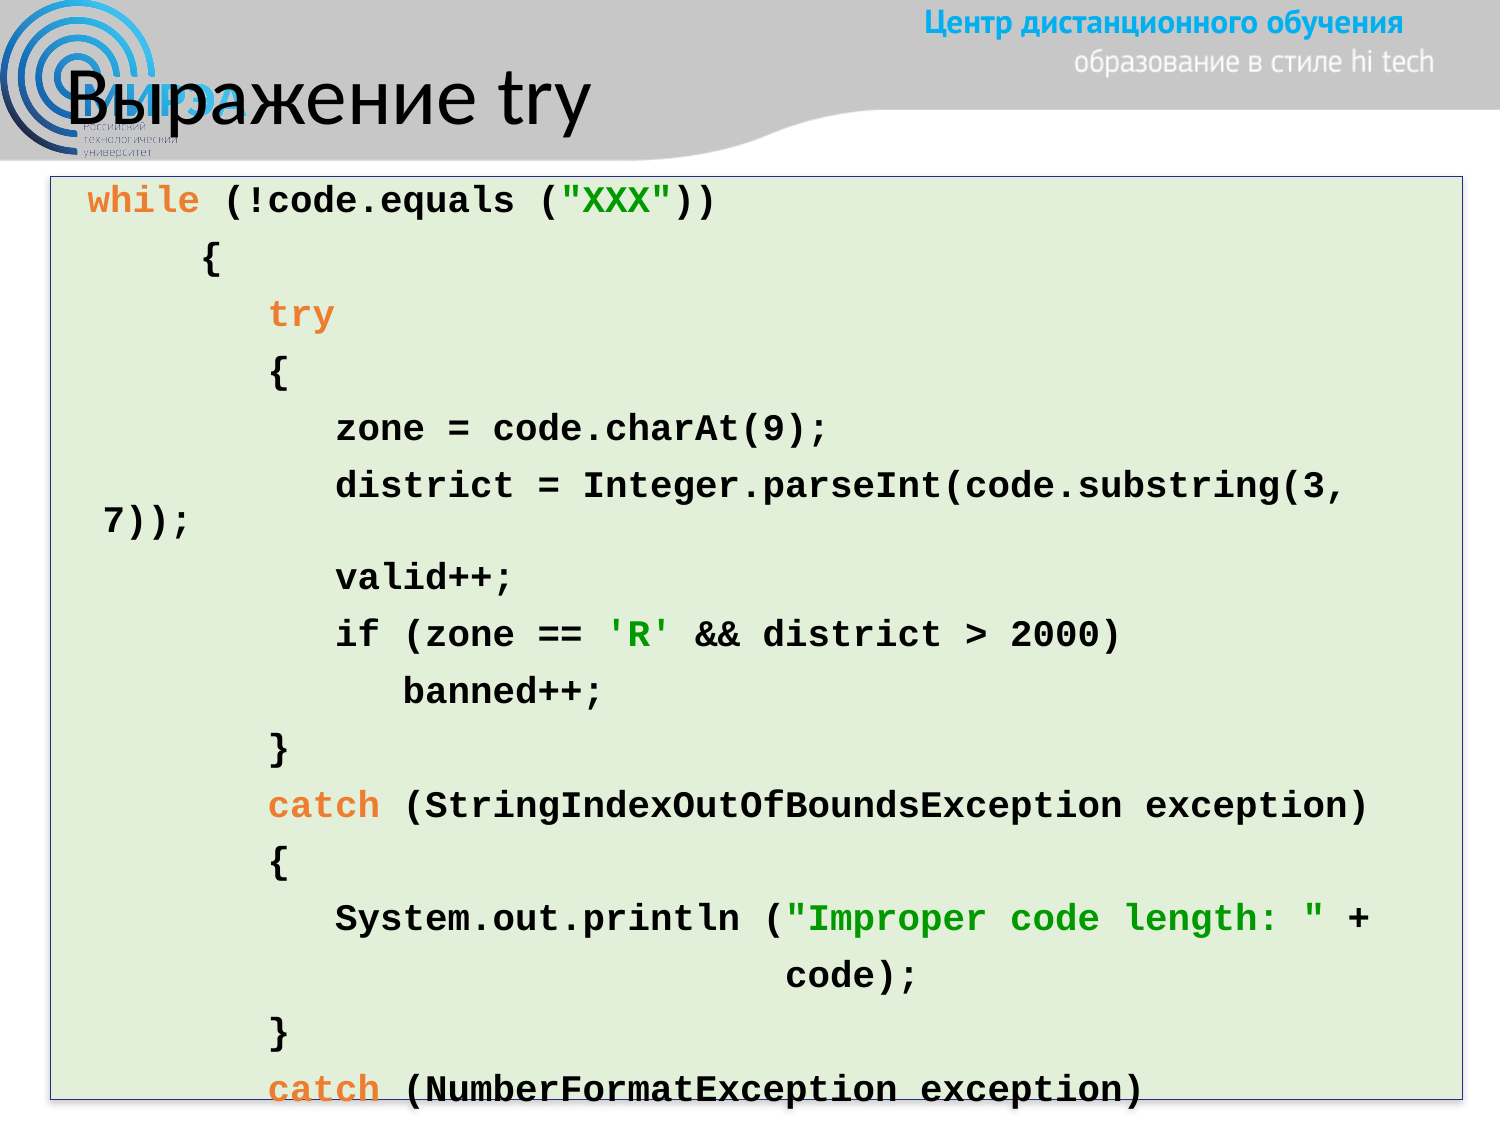

# Выражение try
 while (!code.equals ("XXX"))
      {
         try
         {
            zone = code.charAt(9);
            district = Integer.parseInt(code.substring(3, 7));
            valid++;
            if (zone == 'R' && district > 2000)
               banned++;
         }
         catch (StringIndexOutOfBoundsException exception)
         {
            System.out.println ("Improper code length: " +
                                code);
         }
         catch (NumberFormatException exception)
         {
            System.out.println ("District is not numeric: " +
                                code);
         }

10-57